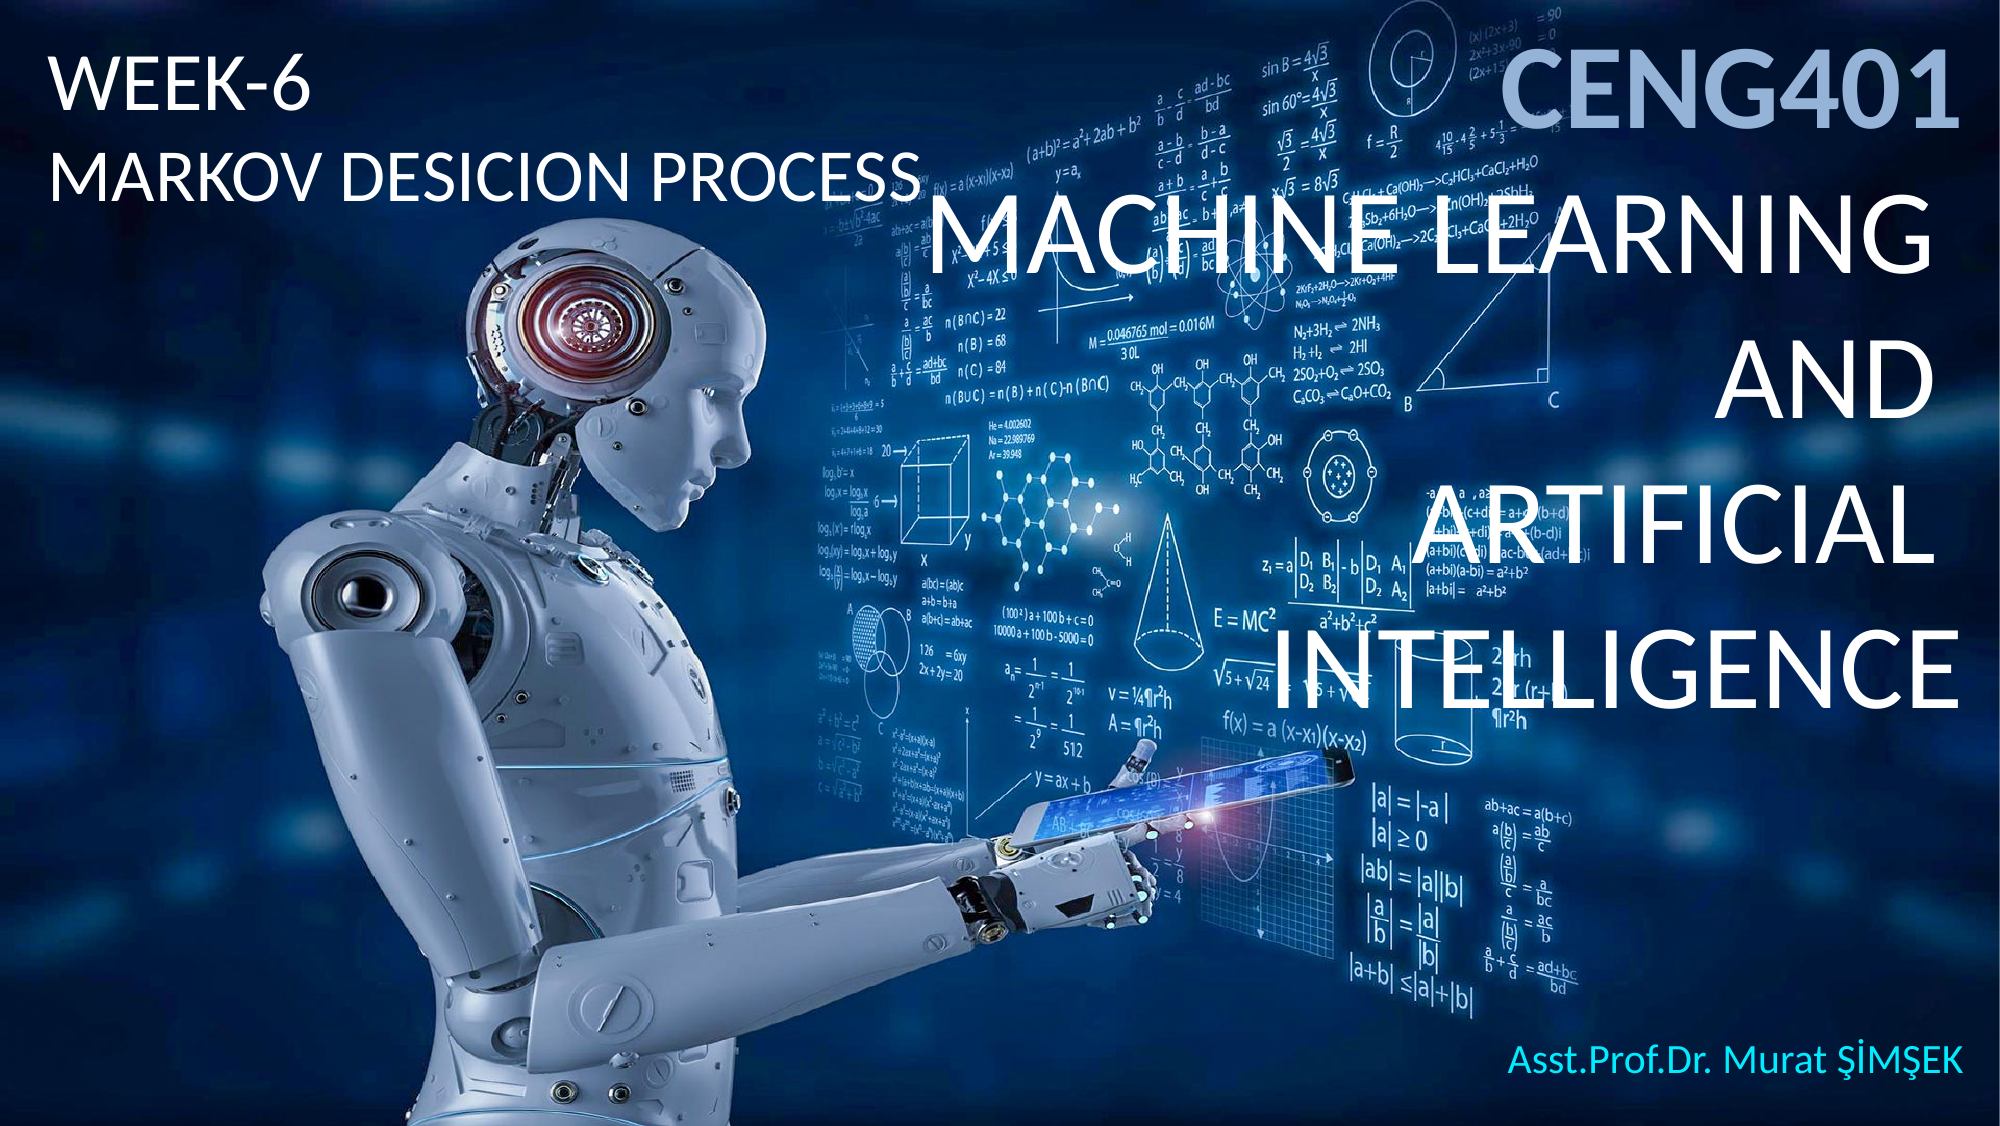

# CENG401 MACHINE LEARNING AND ARTIFICIAL INTELLIGENCE
WEEK-6
MARKOV DESICION PROCESS
Asst.Prof.Dr. Murat ŞİMŞEK